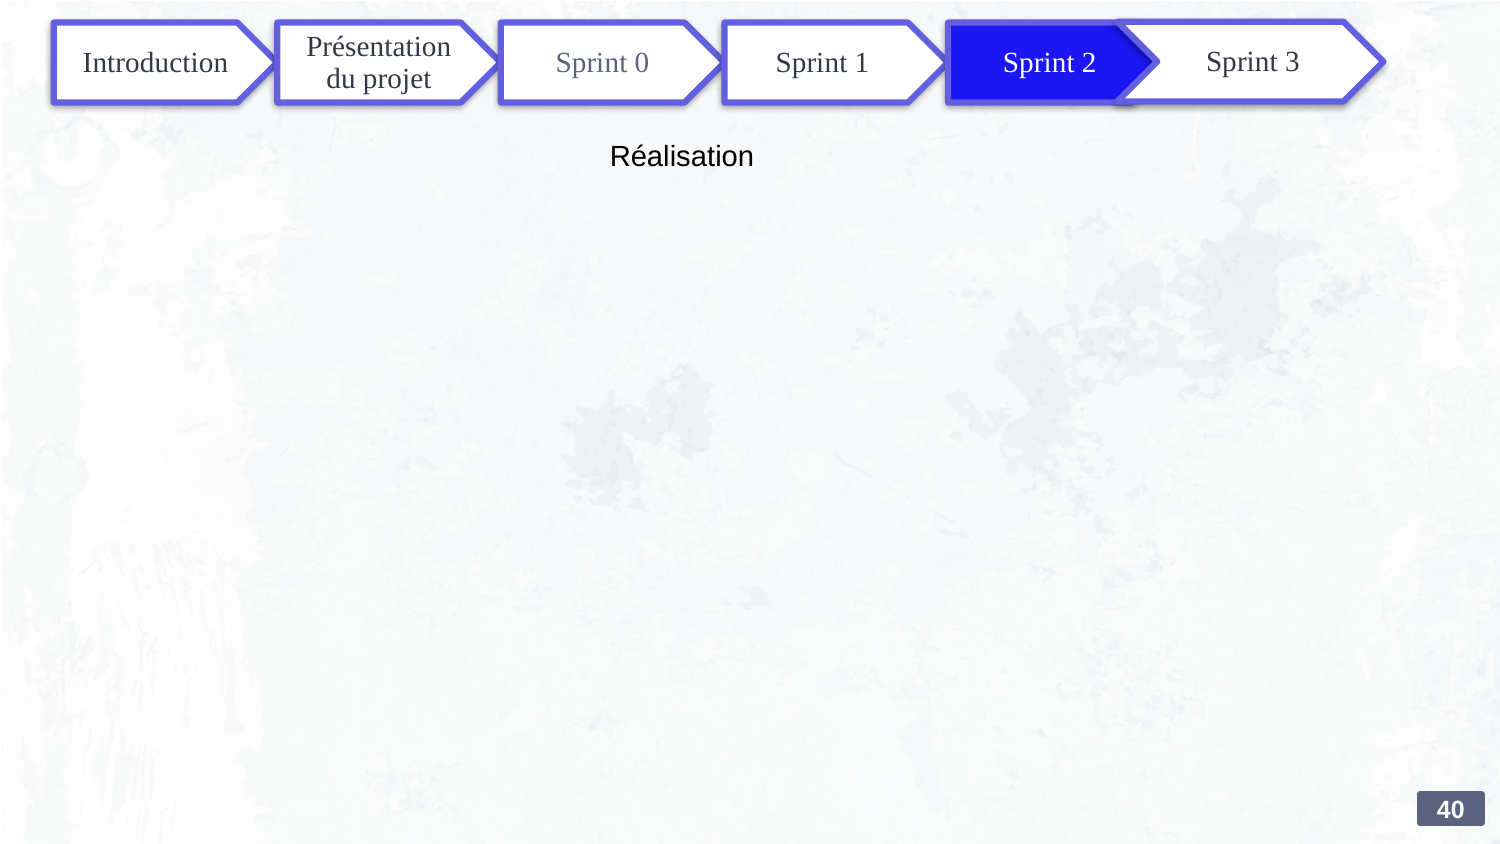

Sprint 3
Introduction
Présentation du projet
Sprint 0
Sprint 1
Sprint 2
Réalisation
40